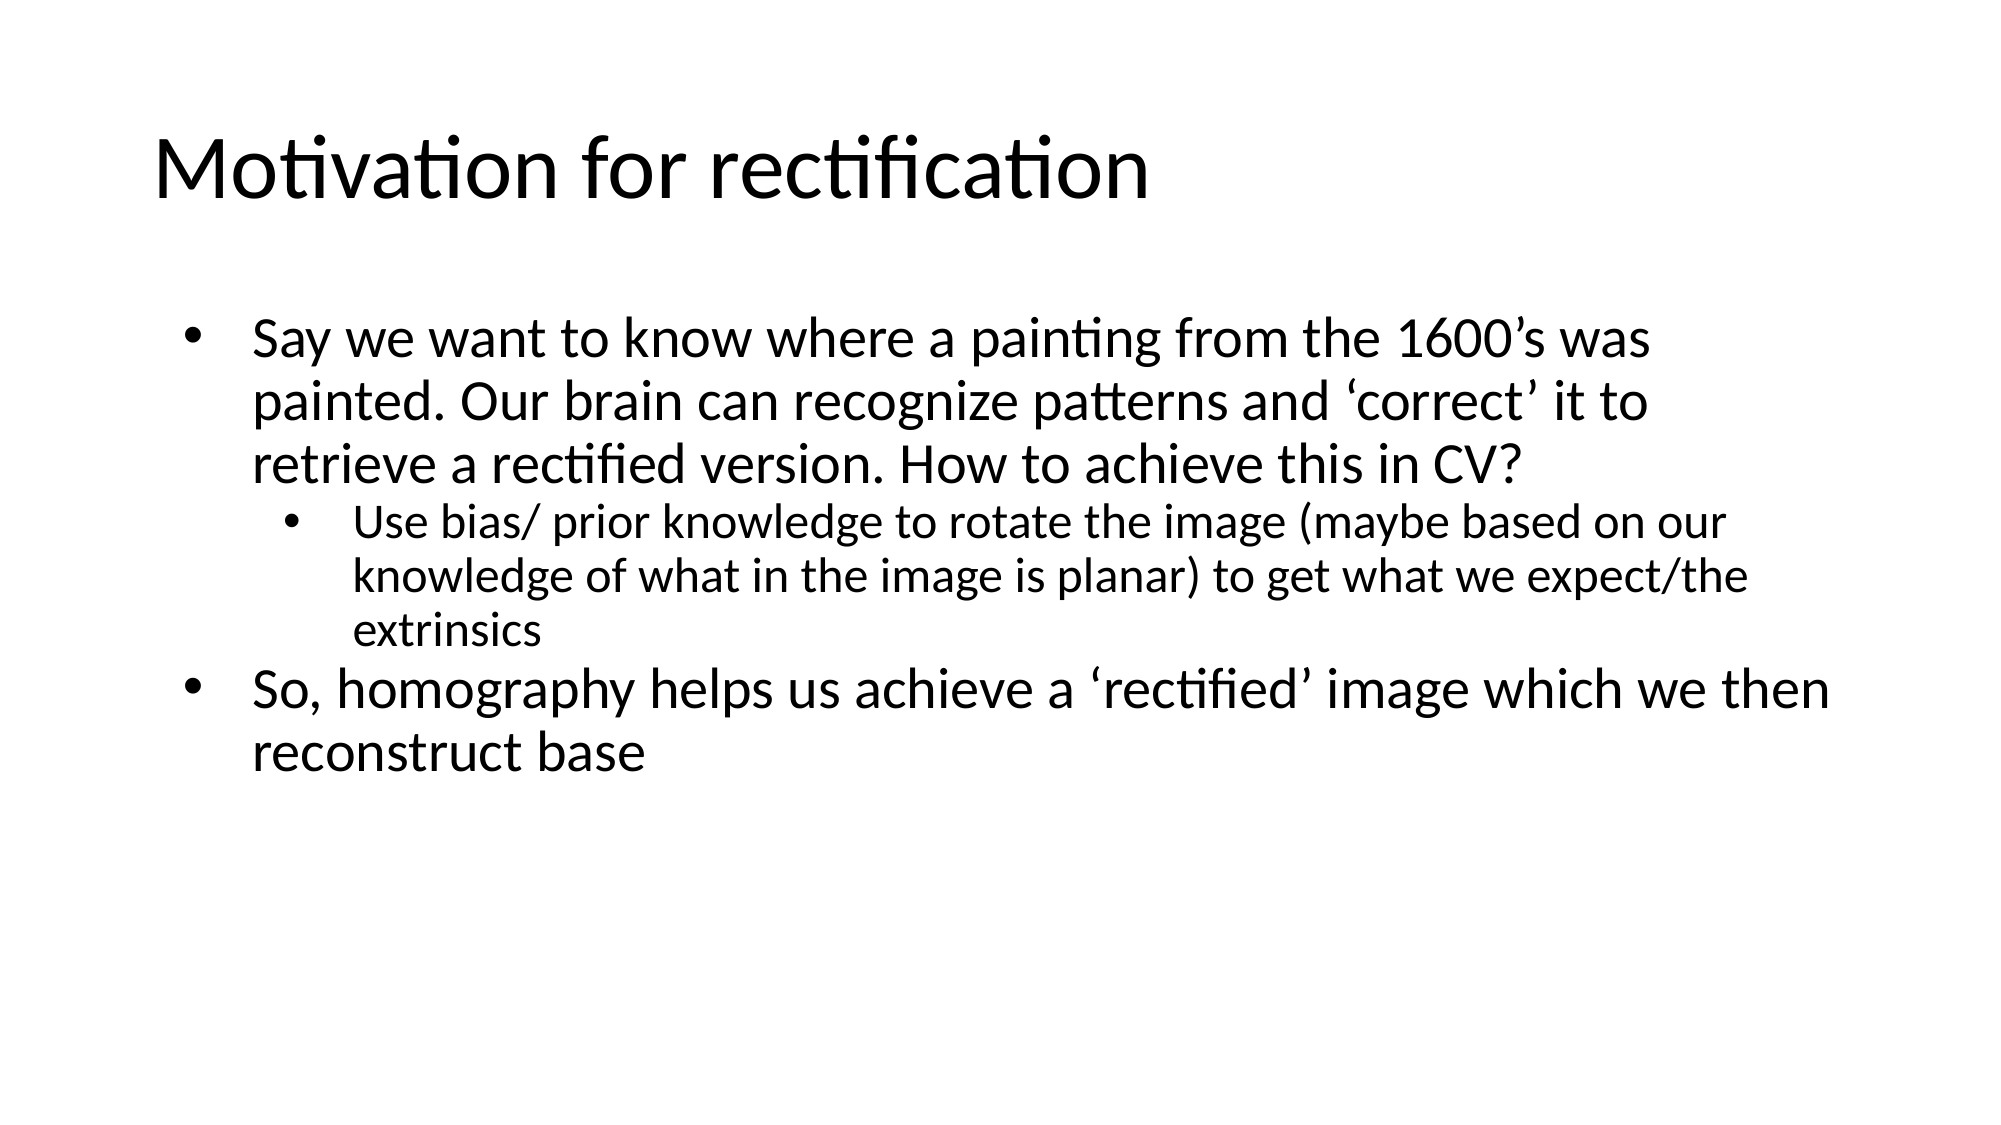

# Motivation for rectification
Say we want to know where a painting from the 1600’s was painted. Our brain can recognize patterns and ‘correct’ it to retrieve a rectified version. How to achieve this in CV?
Use bias/ prior knowledge to rotate the image (maybe based on our knowledge of what in the image is planar) to get what we expect/the extrinsics
So, homography helps us achieve a ‘rectified’ image which we then reconstruct base